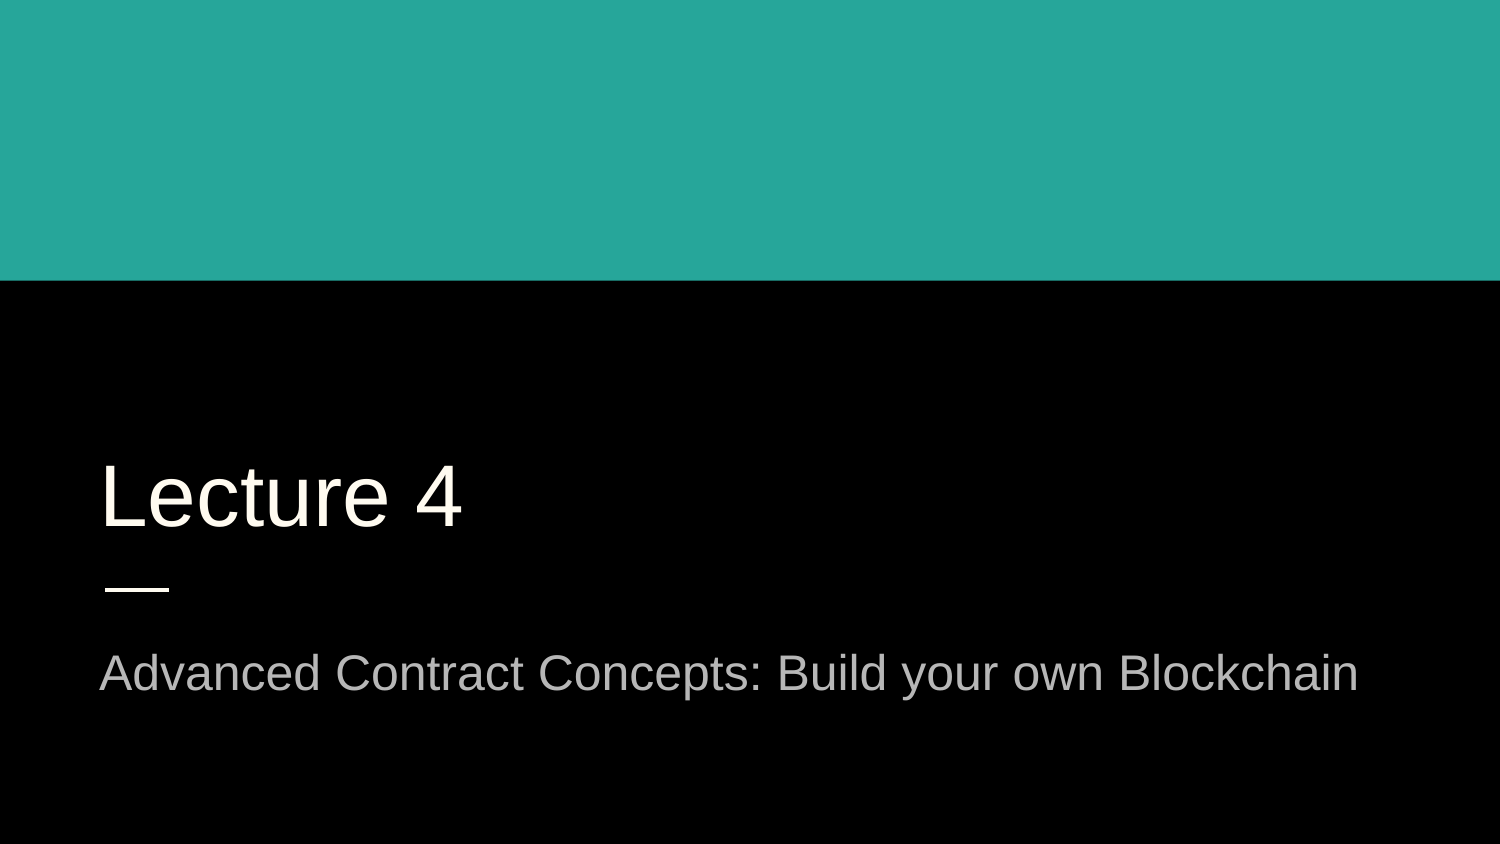

# Lecture 4
Advanced Contract Concepts: Build your own Blockchain